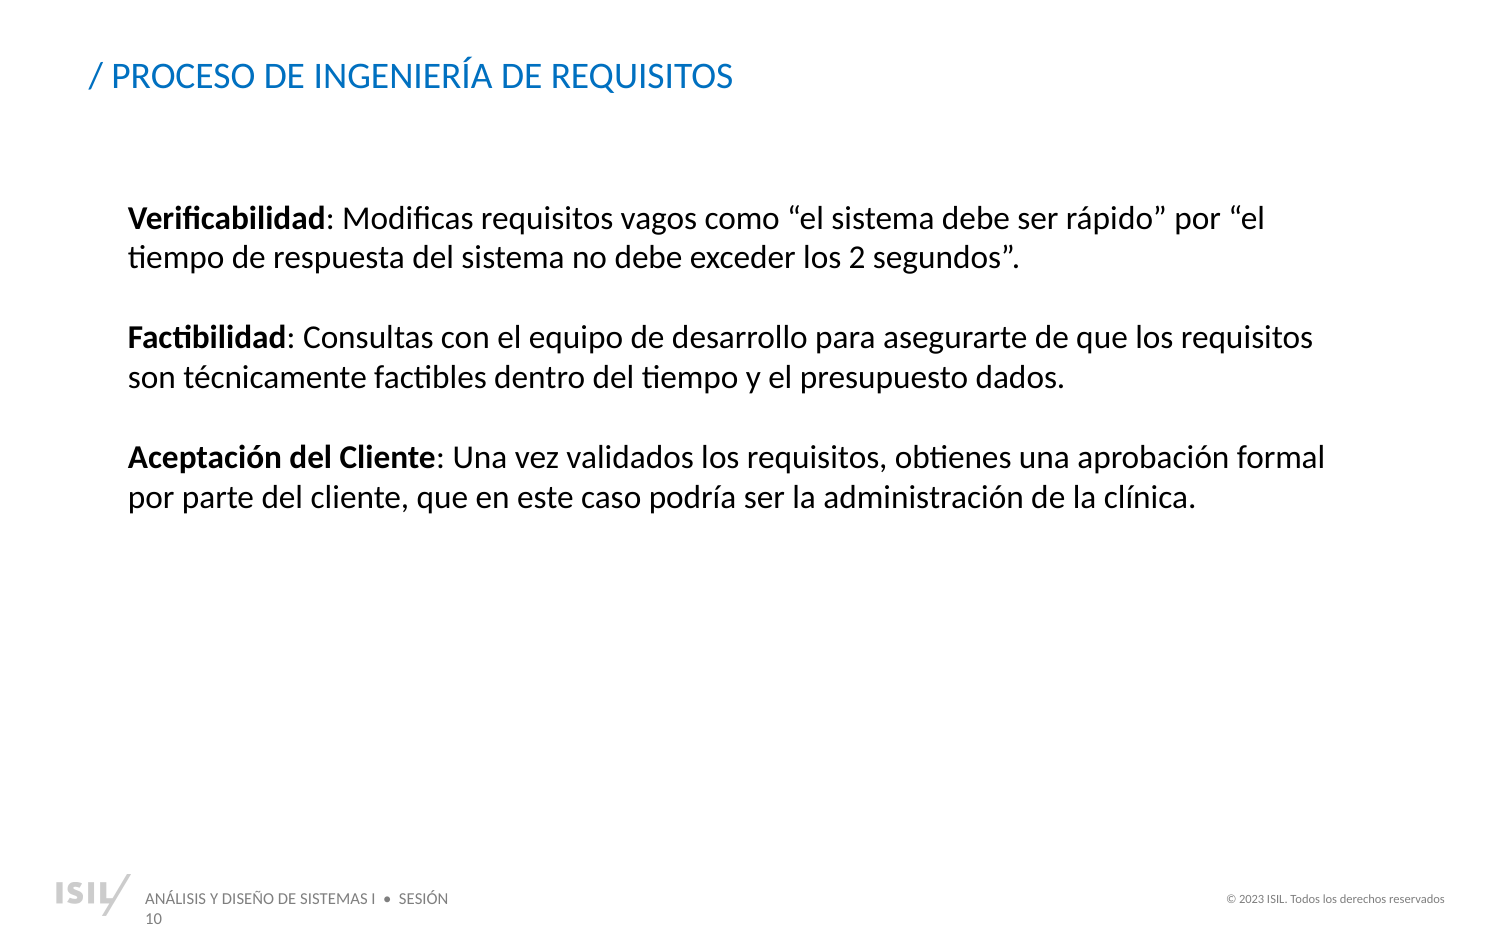

/ PROCESO DE INGENIERÍA DE REQUISITOS
Verificabilidad: Modificas requisitos vagos como “el sistema debe ser rápido” por “el tiempo de respuesta del sistema no debe exceder los 2 segundos”.

Factibilidad: Consultas con el equipo de desarrollo para asegurarte de que los requisitos son técnicamente factibles dentro del tiempo y el presupuesto dados.

Aceptación del Cliente: Una vez validados los requisitos, obtienes una aprobación formal por parte del cliente, que en este caso podría ser la administración de la clínica.